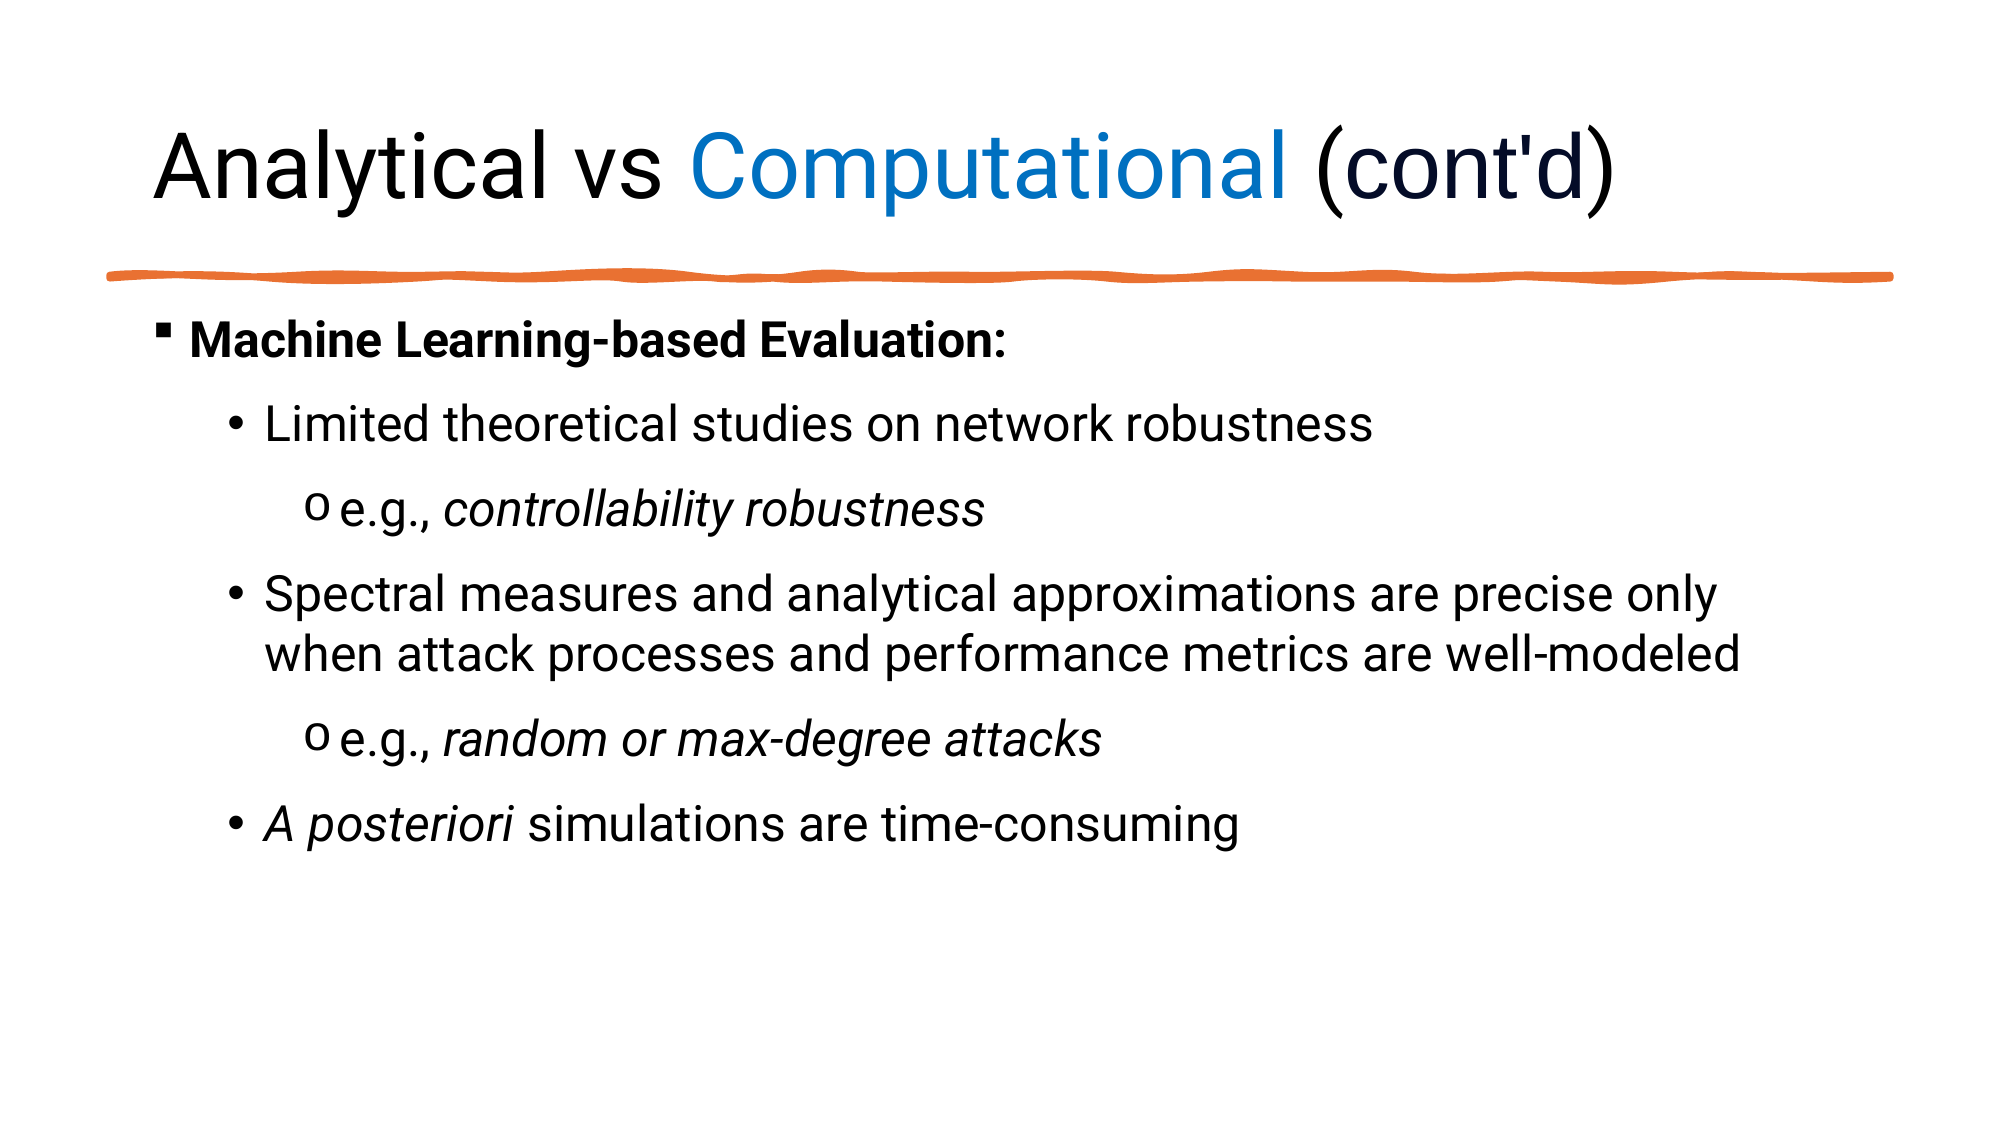

# Analytical vs Computational (cont'd)

Machine Learning-based Evaluation:
Limited theoretical studies on network robustness
e.g., controllability robustness
Spectral measures and analytical approximations are precise only when attack processes and performance metrics are well-modeled
e.g., random or max-degree attacks
A posteriori simulations are time-consuming